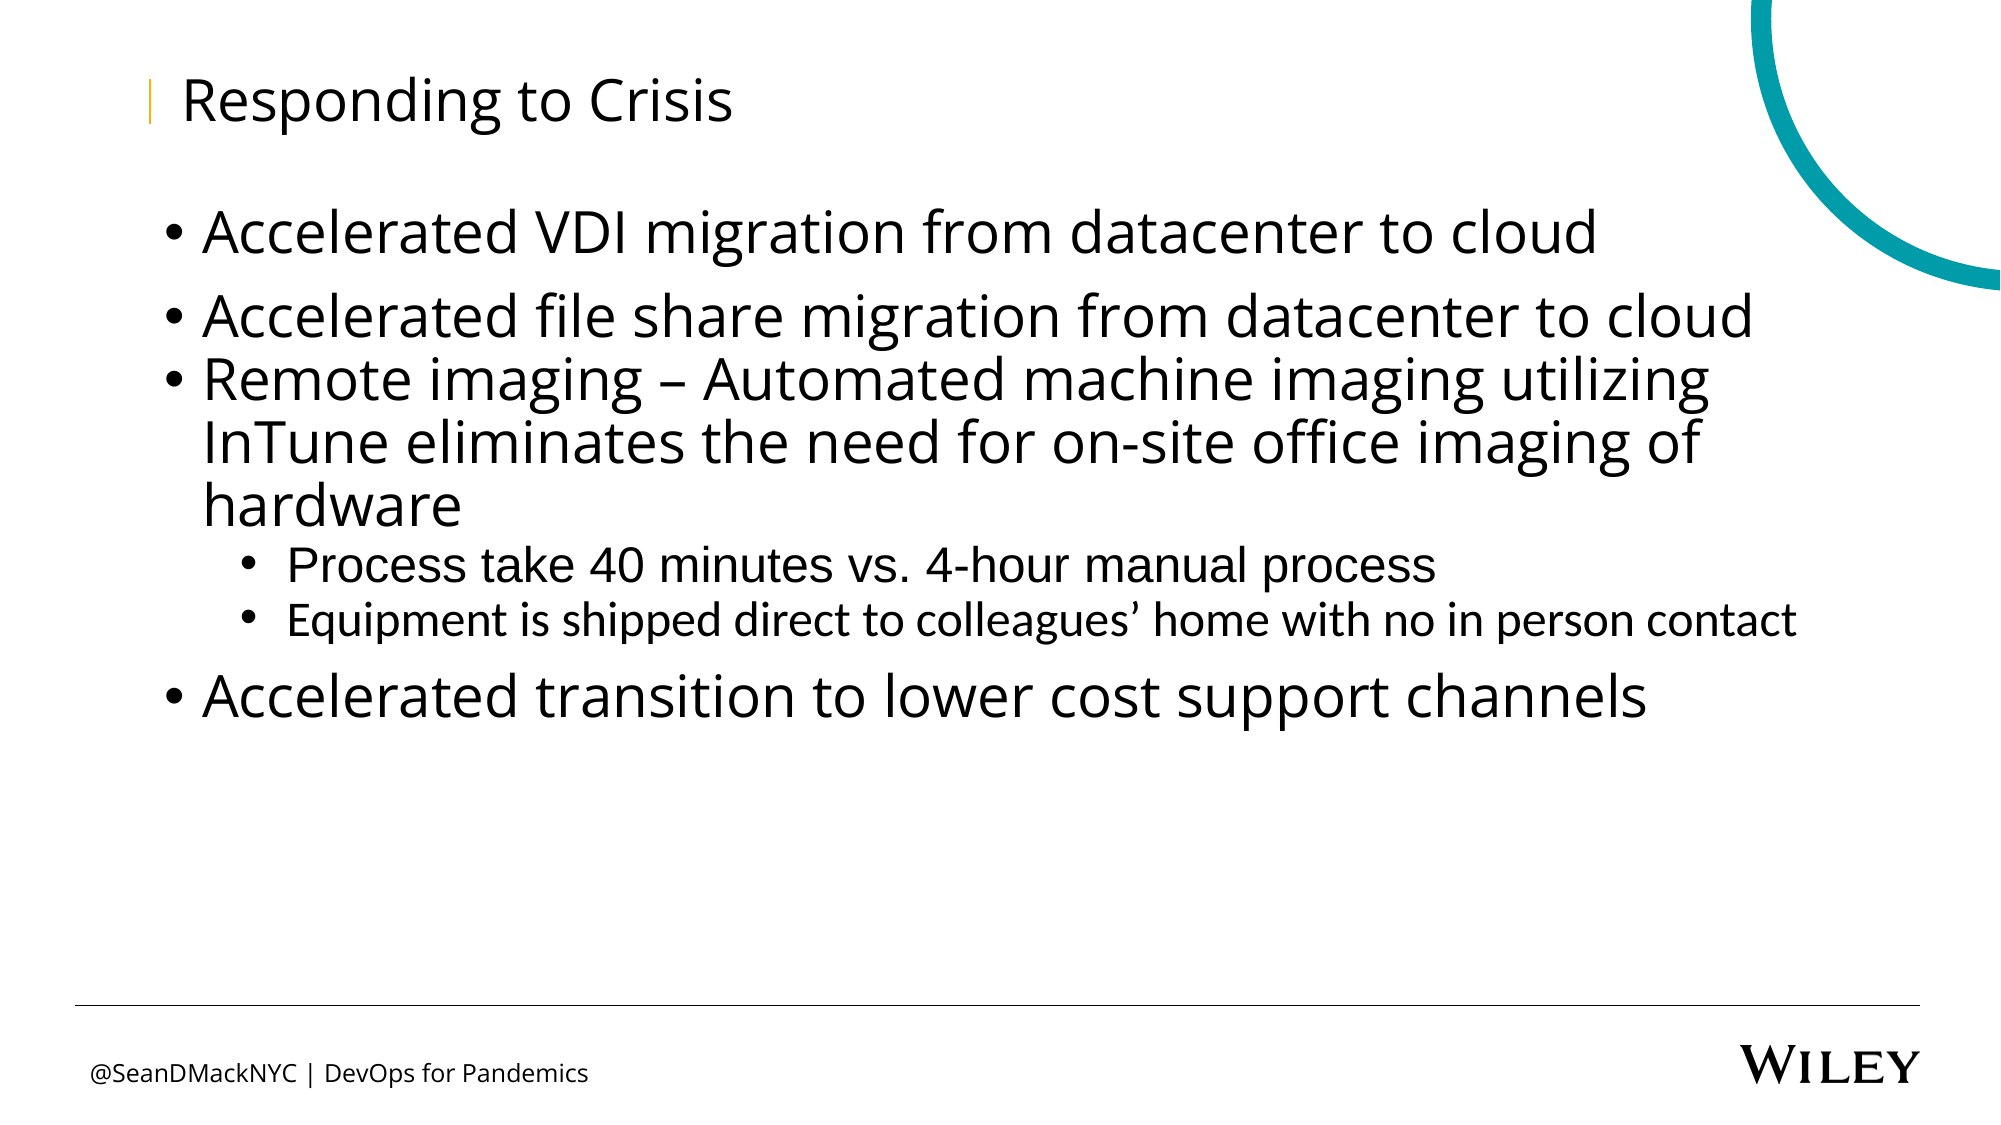

Responding to Crisis
Accelerated VDI migration from datacenter to cloud
Accelerated file share migration from datacenter to cloud
Remote imaging – Automated machine imaging utilizing InTune eliminates the need for on-site office imaging of hardware
Process take 40 minutes vs. 4-hour manual process
Equipment is shipped direct to colleagues’ home with no in person contact
Accelerated transition to lower cost support channels